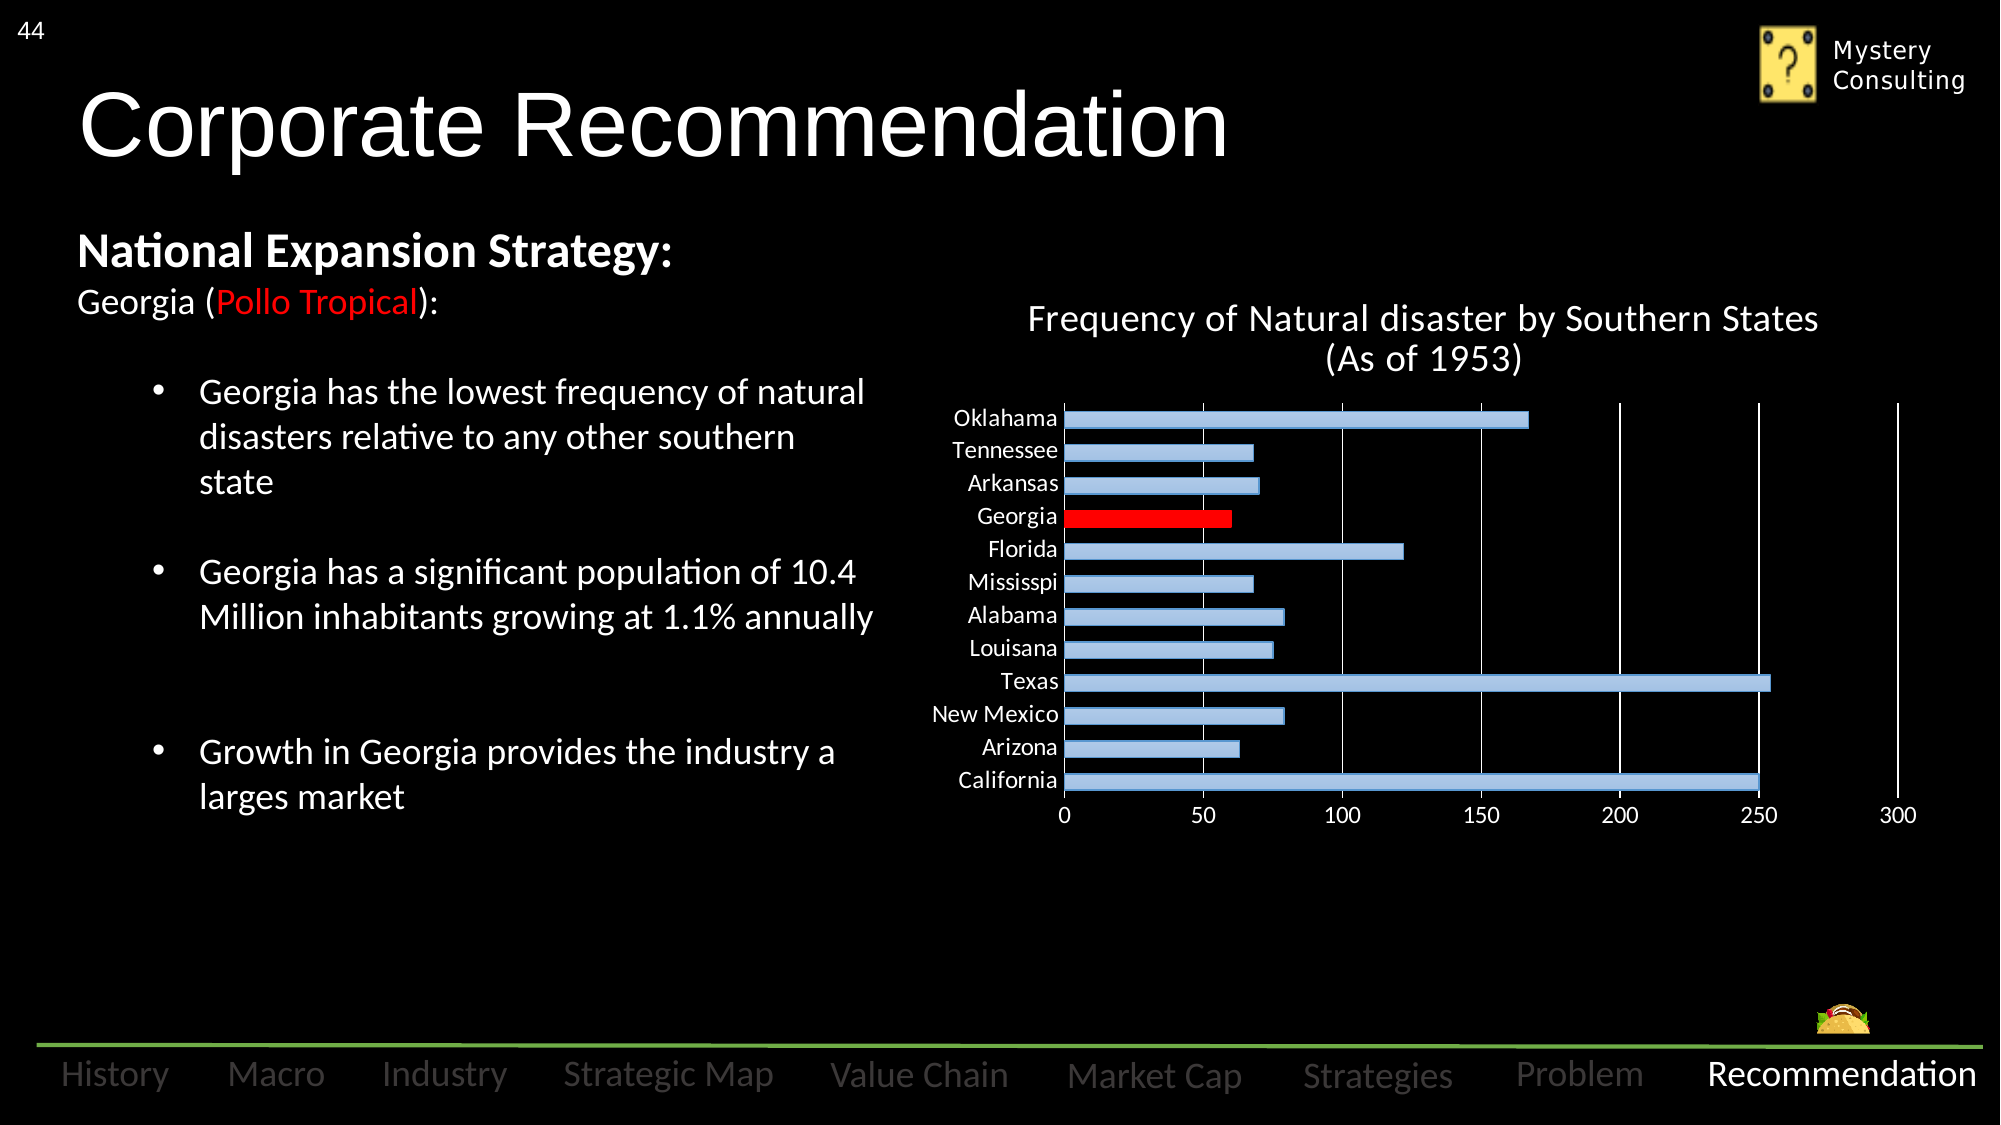

44
Corporate Recommendation
National Expansion Strategy:
Georgia (Pollo Tropical):

Georgia has the lowest frequency of natural disasters relative to any other southern state

Georgia has a significant population of 10.4 Million inhabitants growing at 1.1% annually

Growth in Georgia provides the industry a larges market

### Chart: Frequency of Natural disaster by Southern States (As of 1953)

| Category |  |
|---|---|
| California | 250.0 |
| Arizona | 63.0 |
| New Mexico | 79.0 |
| Texas | 254.0 |
| Louisana | 75.0 |
| Alabama | 79.0 |
| Mississpi | 68.0 |
| Florida | 122.0 |
| Georgia | 60.0 |
| Arkansas | 70.0 |
| Tennessee | 68.0 |
| Oklahama | 167.0 |